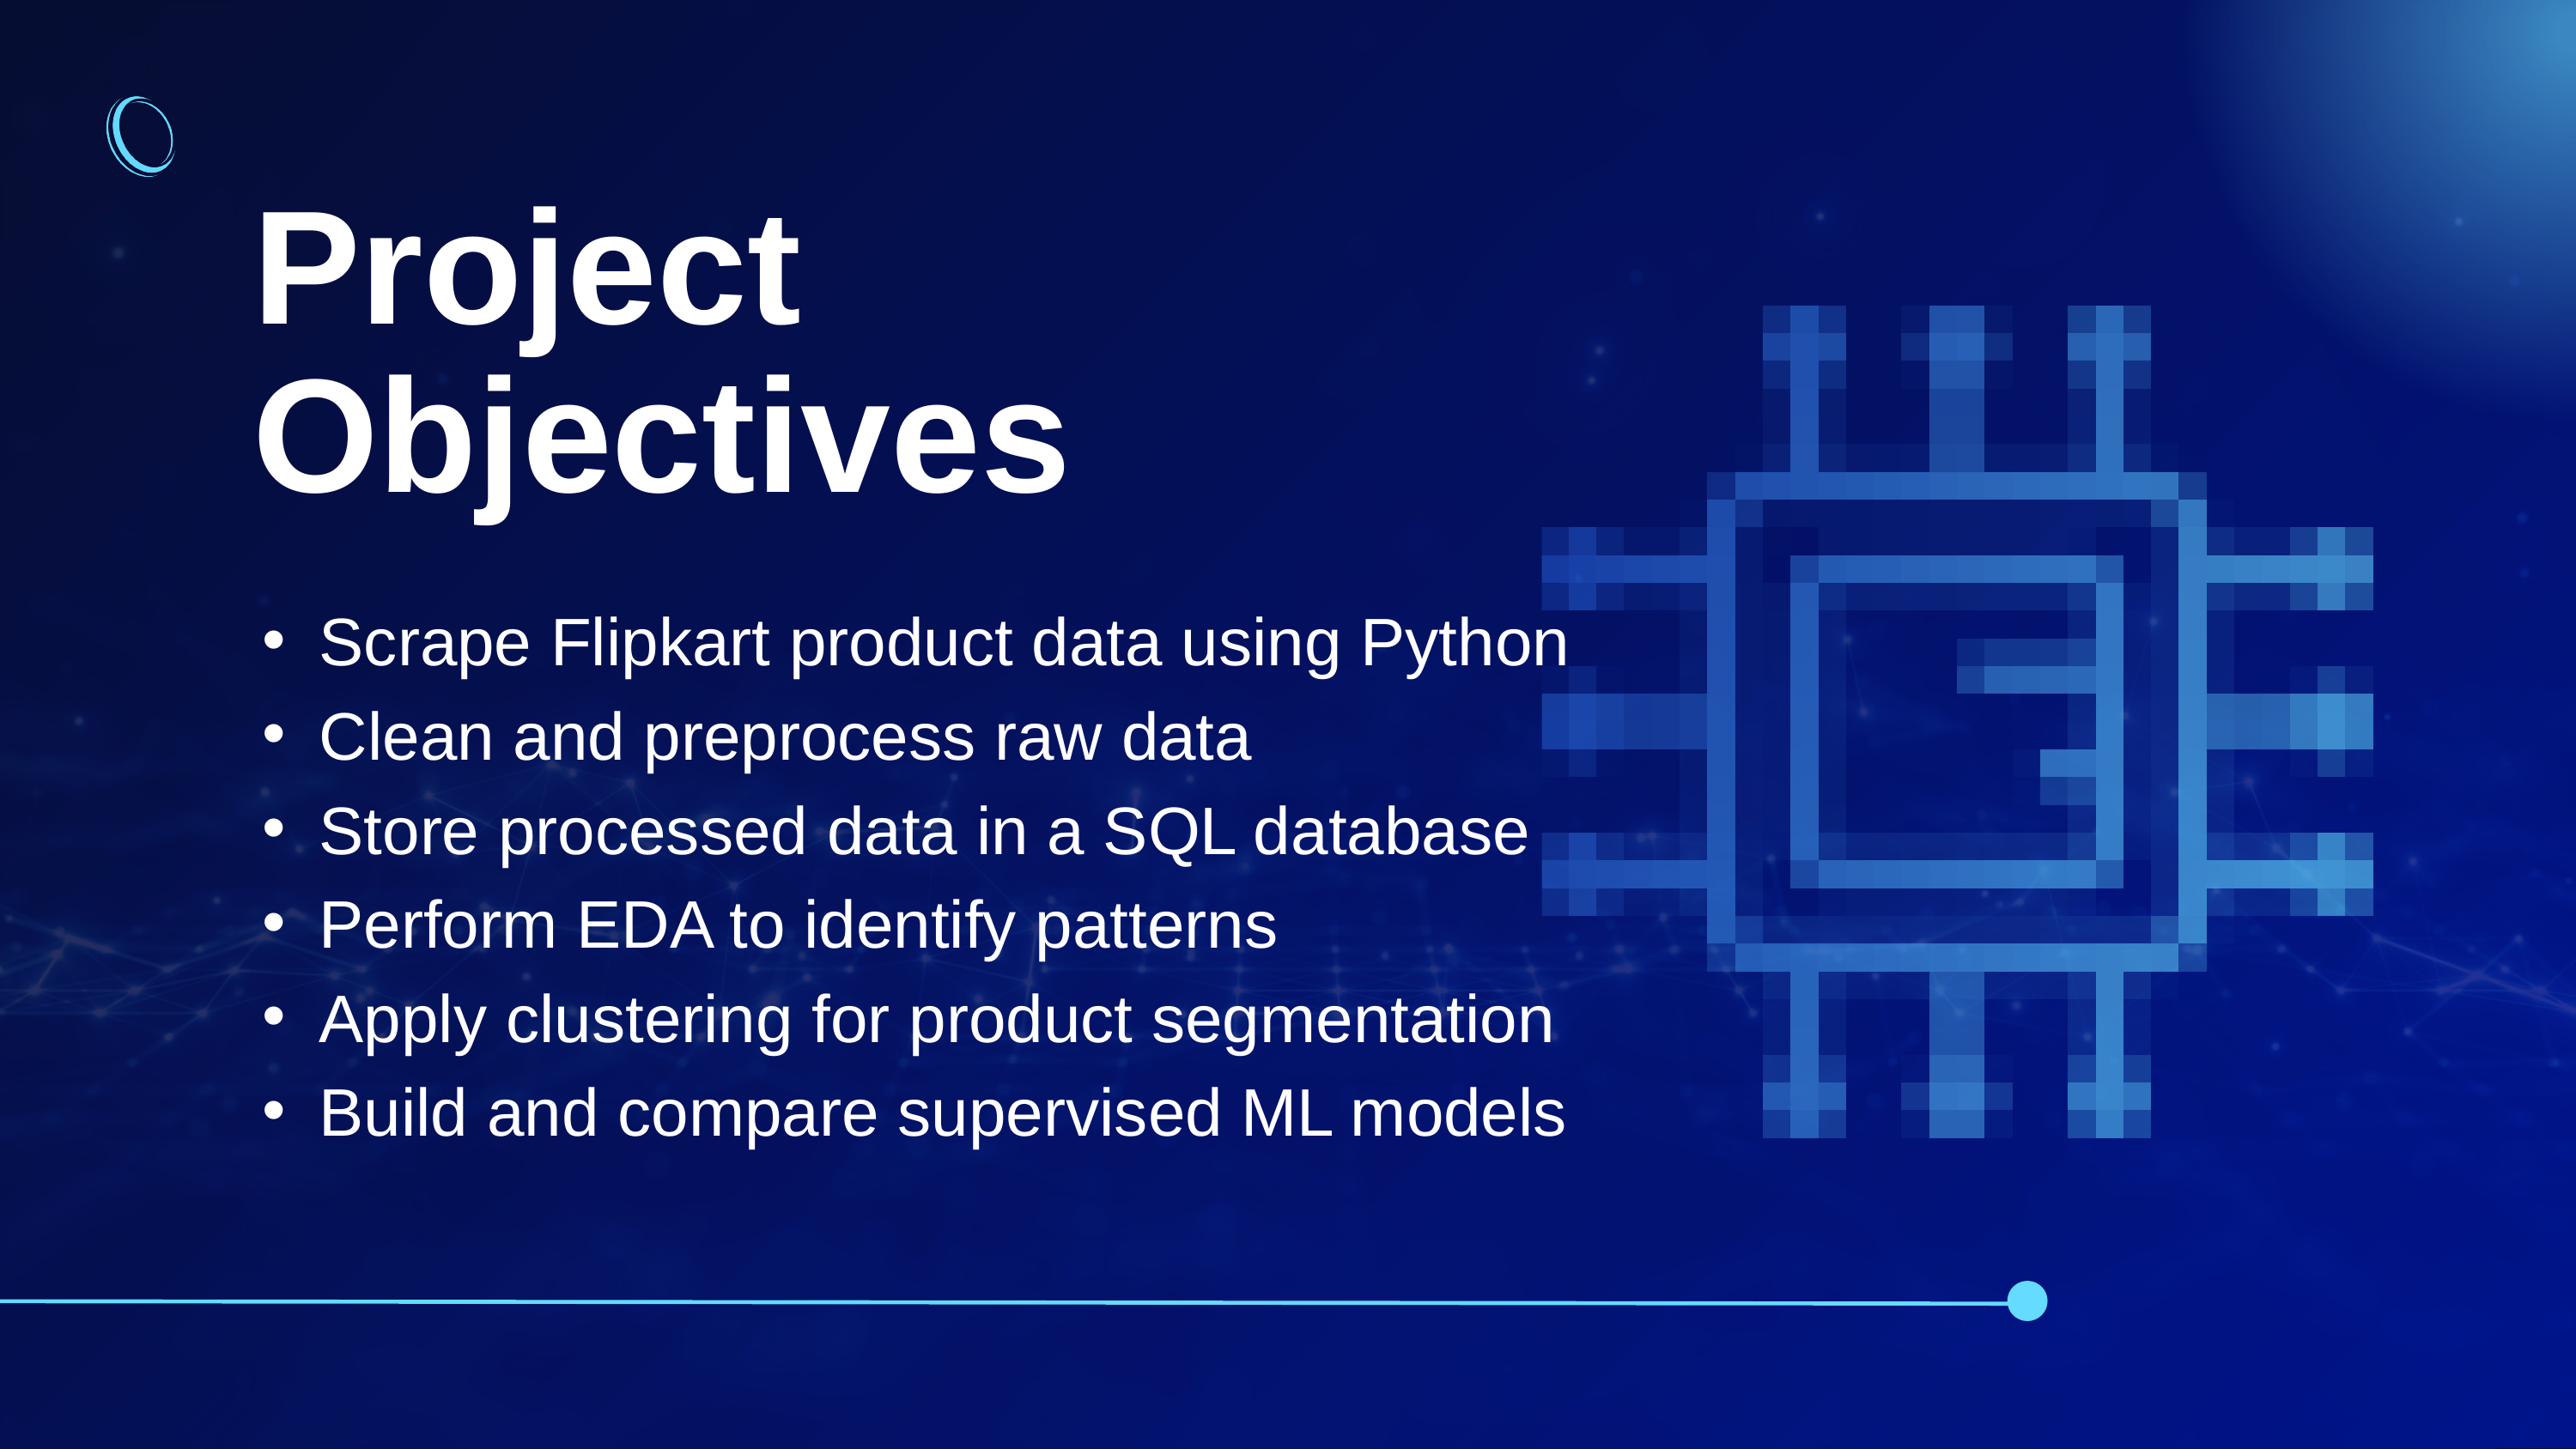

Project Objectives

Scrape Flipkart product data using Python
Clean and preprocess raw data
Store processed data in a SQL database
Perform EDA to identify patterns
Apply clustering for product segmentation
Build and compare supervised ML models